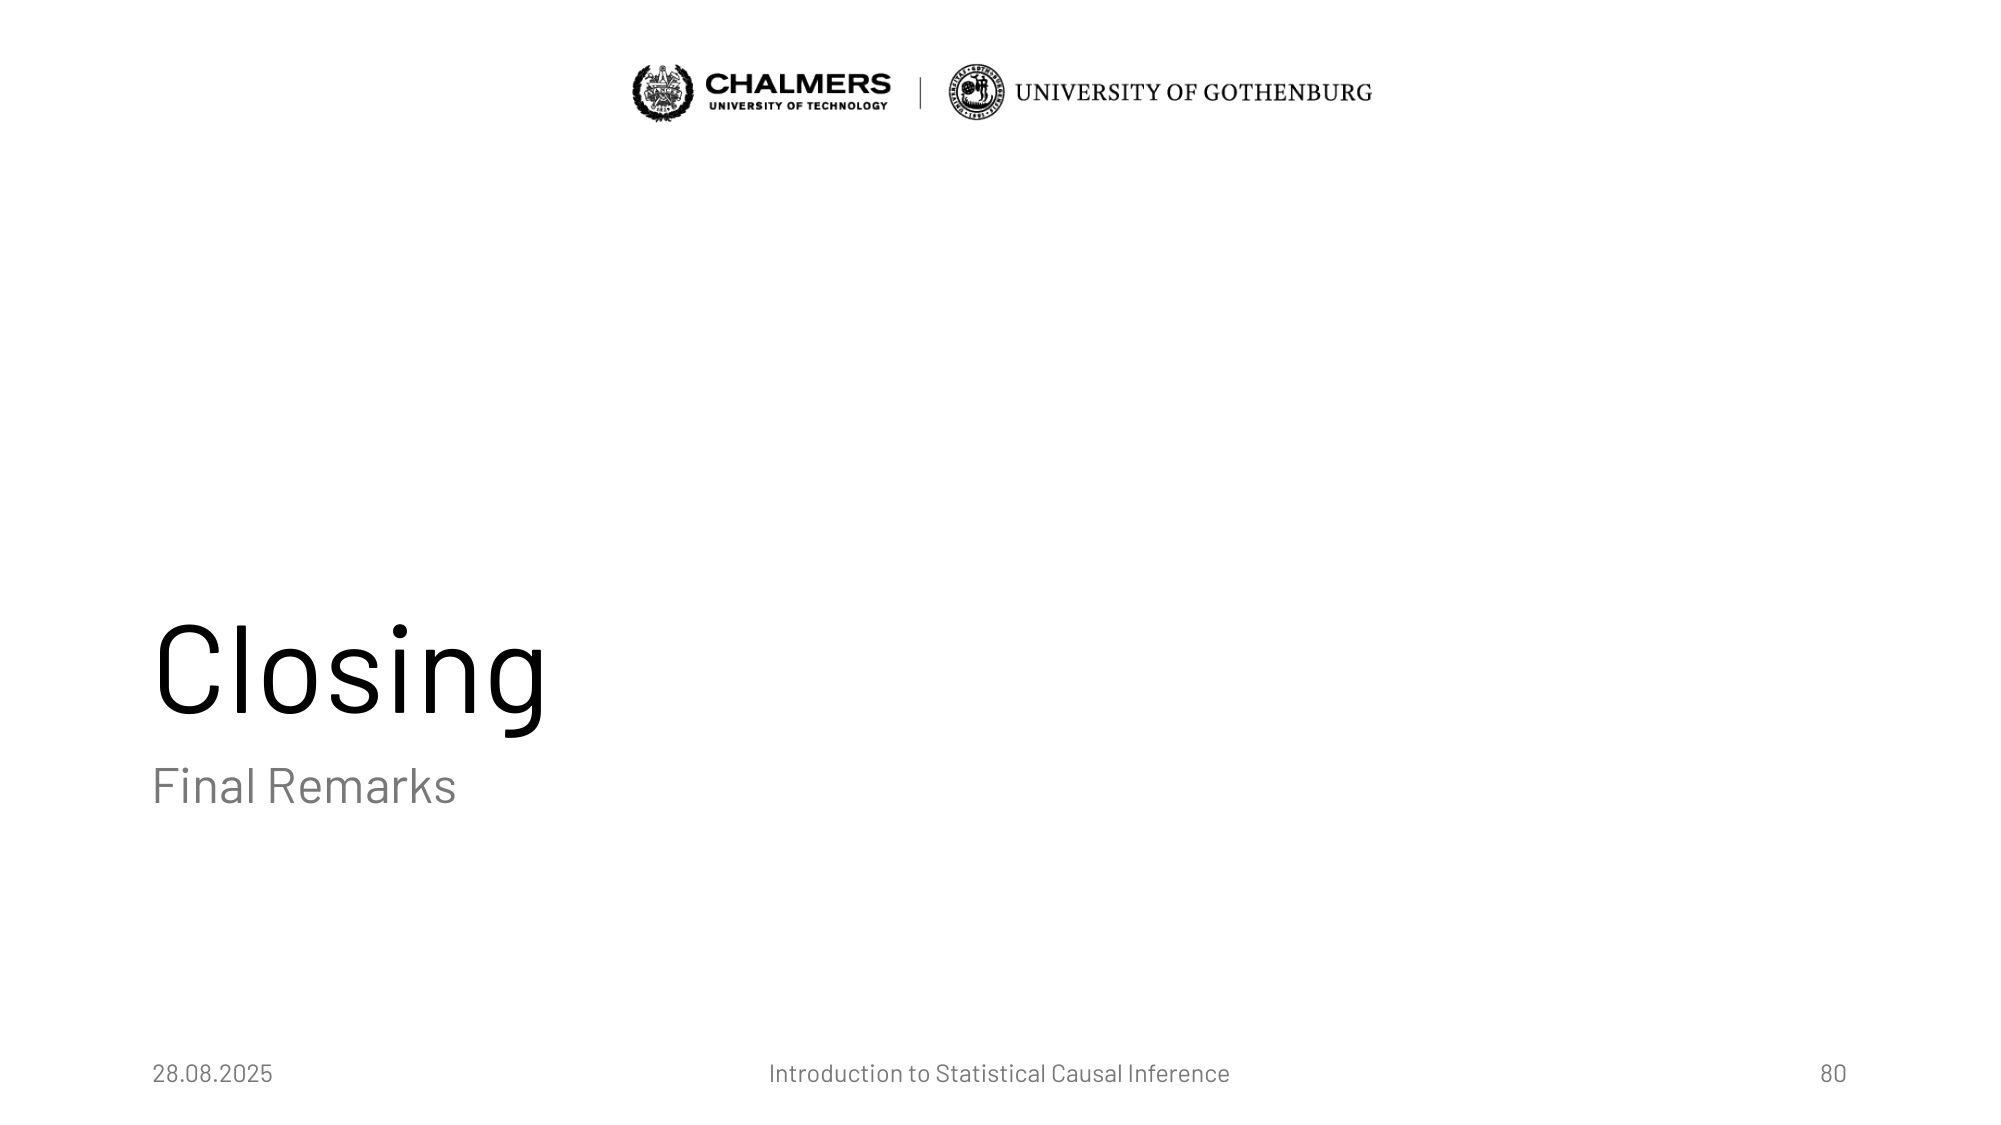

# Closing
Final Remarks
28.08.2025
Introduction to Statistical Causal Inference
80